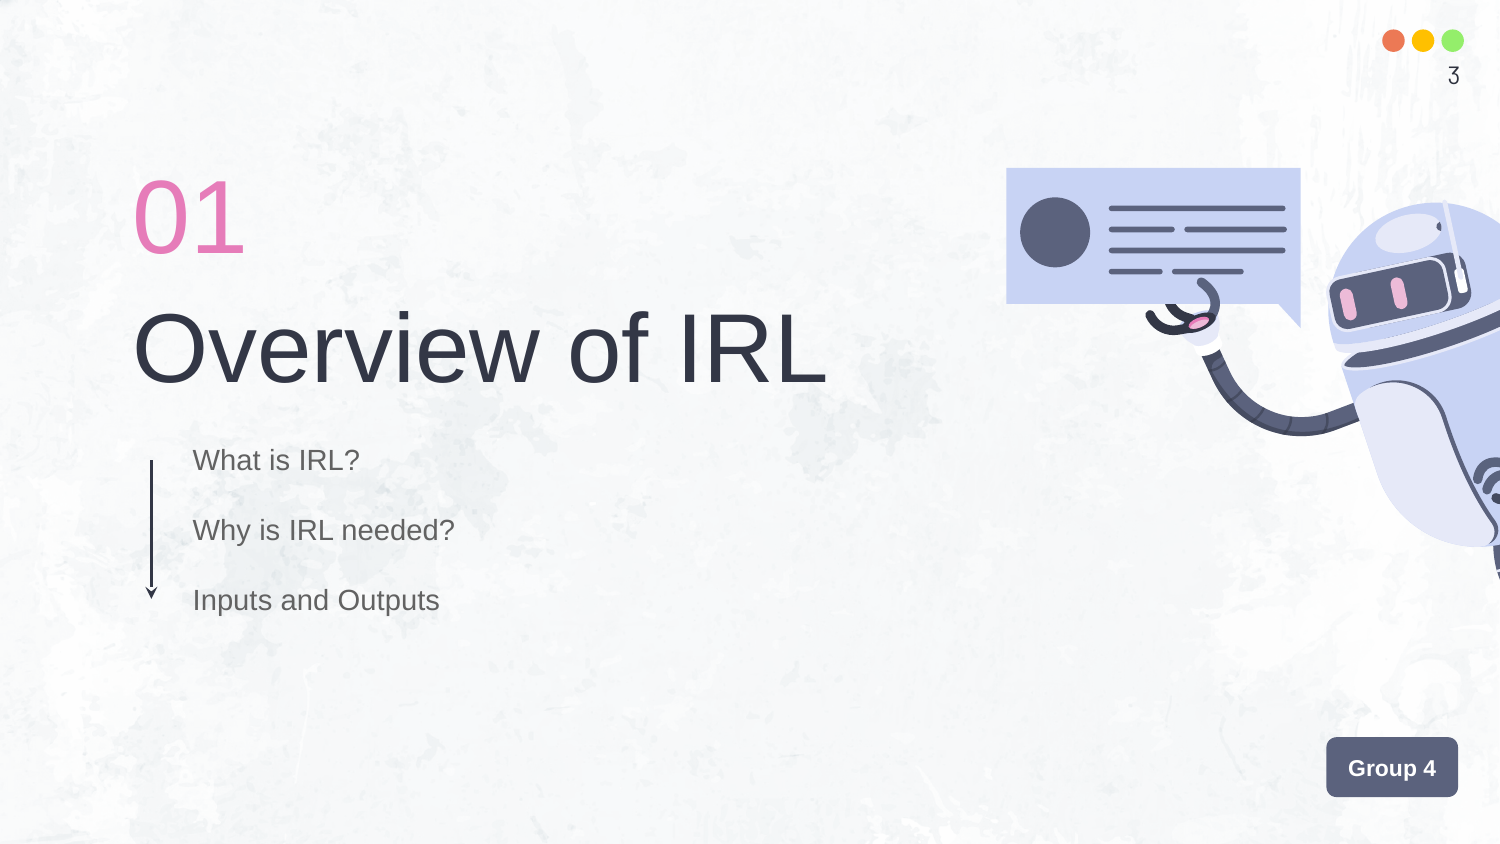

3
01

# Overview of IRL
What is IRL?

Why is IRL needed?

Inputs and Outputs

Group 4